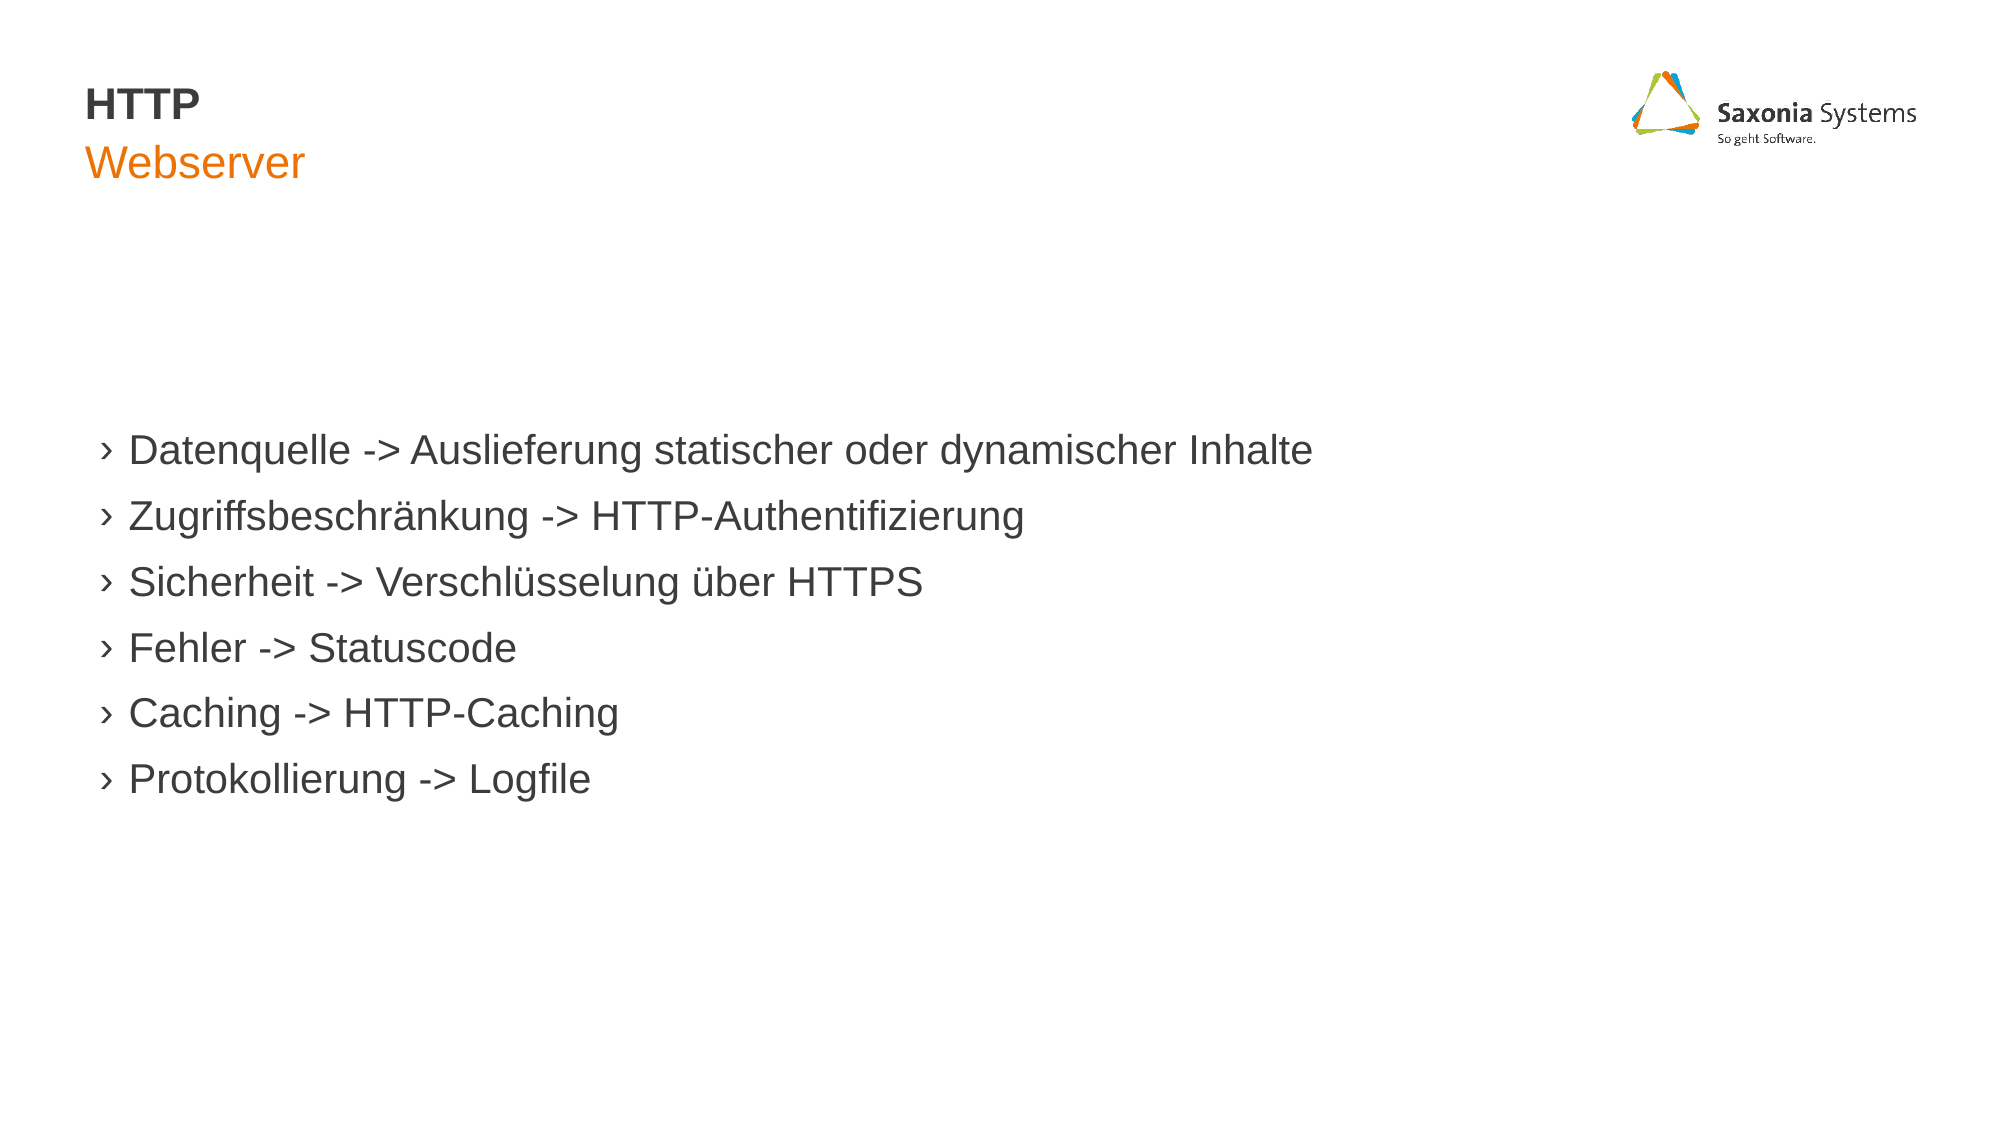

# HTTP
Webserver
Datenquelle -> Auslieferung statischer oder dynamischer Inhalte
Zugriffsbeschränkung -> HTTP-Authentifizierung
Sicherheit -> Verschlüsselung über HTTPS
Fehler -> Statuscode
Caching -> HTTP-Caching
Protokollierung -> Logfile